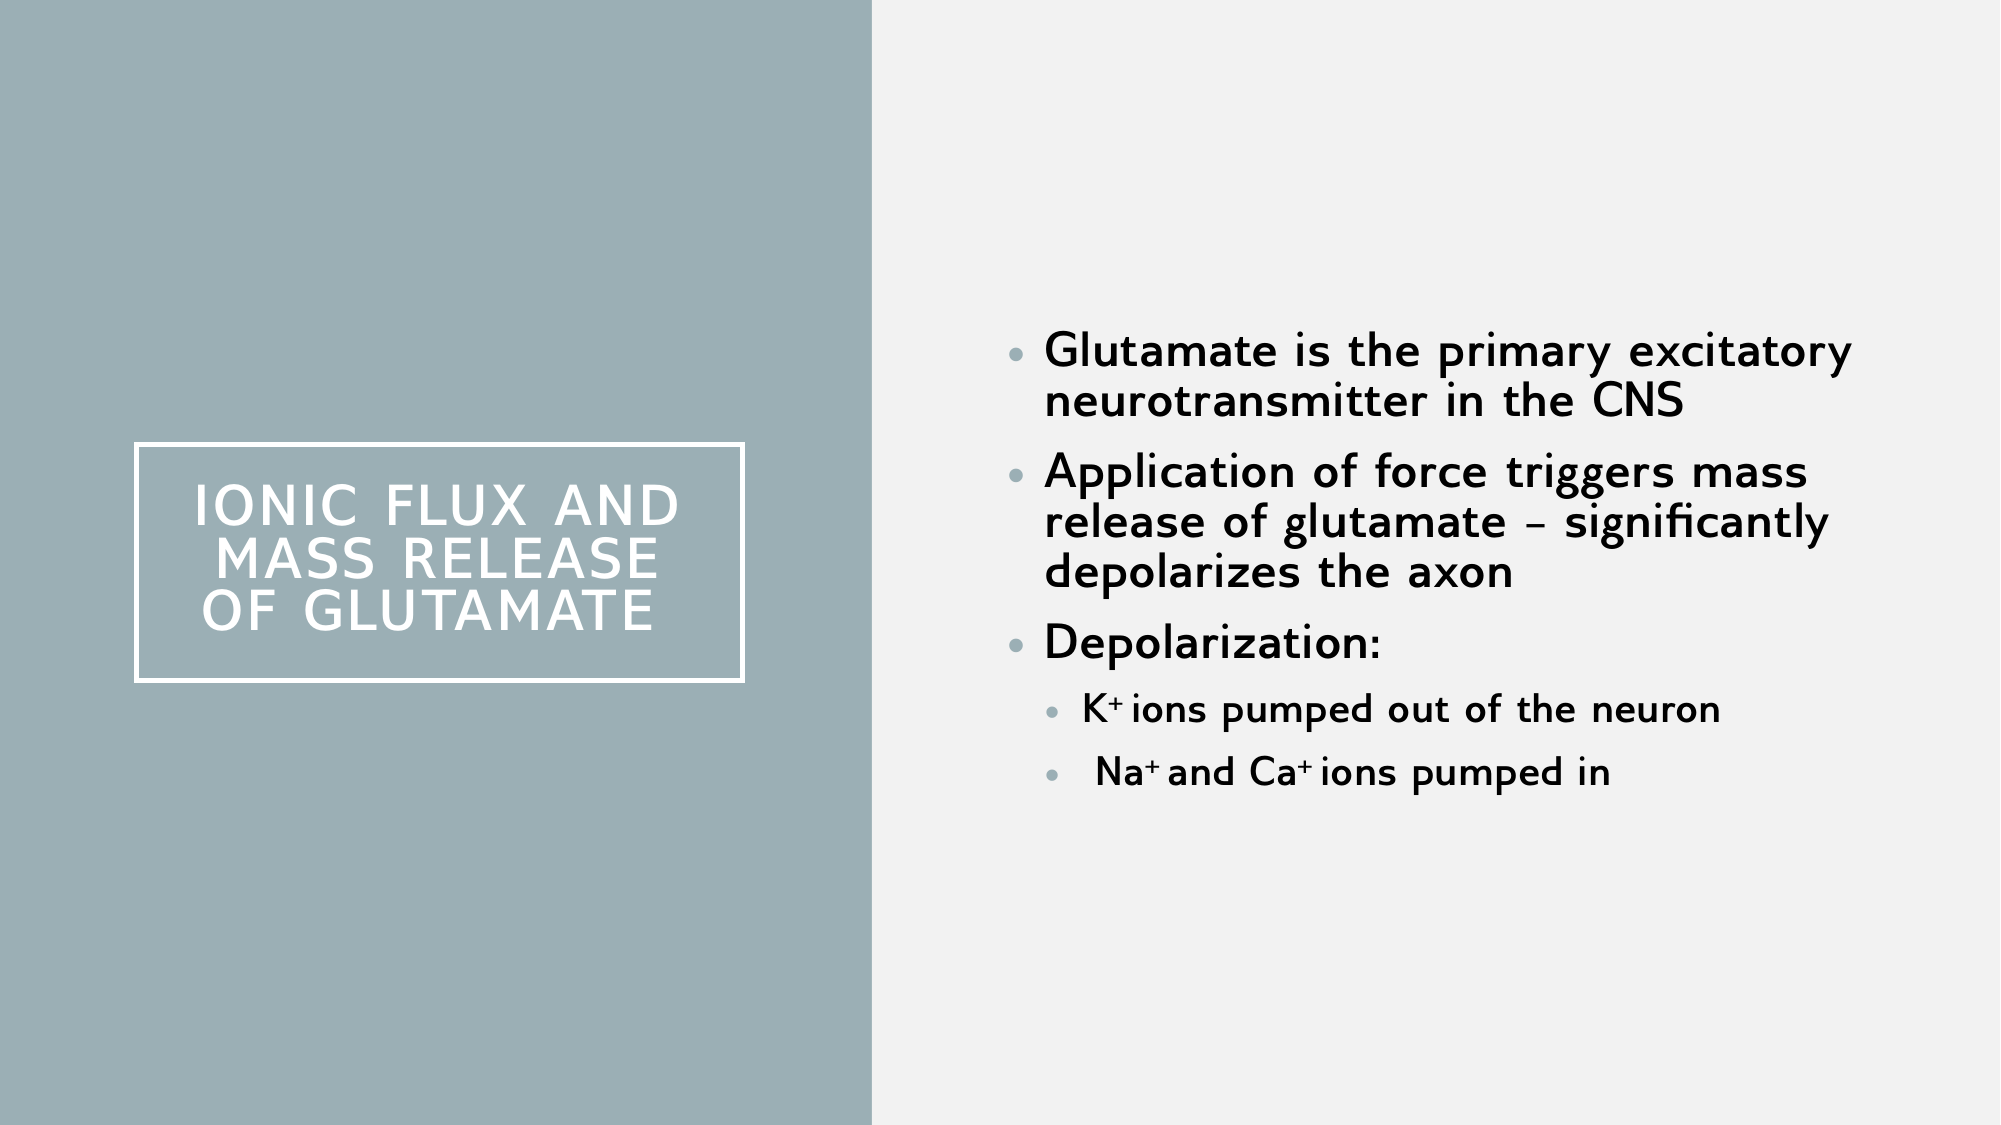

Glutamate is the primary excitatory neurotransmitter in the CNS
Application of force triggers mass release of glutamate – significantly depolarizes the axon
Depolarization:
K+ ions pumped out of the neuron
 Na+ and Ca+ ions pumped in
# Ionic flux and mass release of glutamate